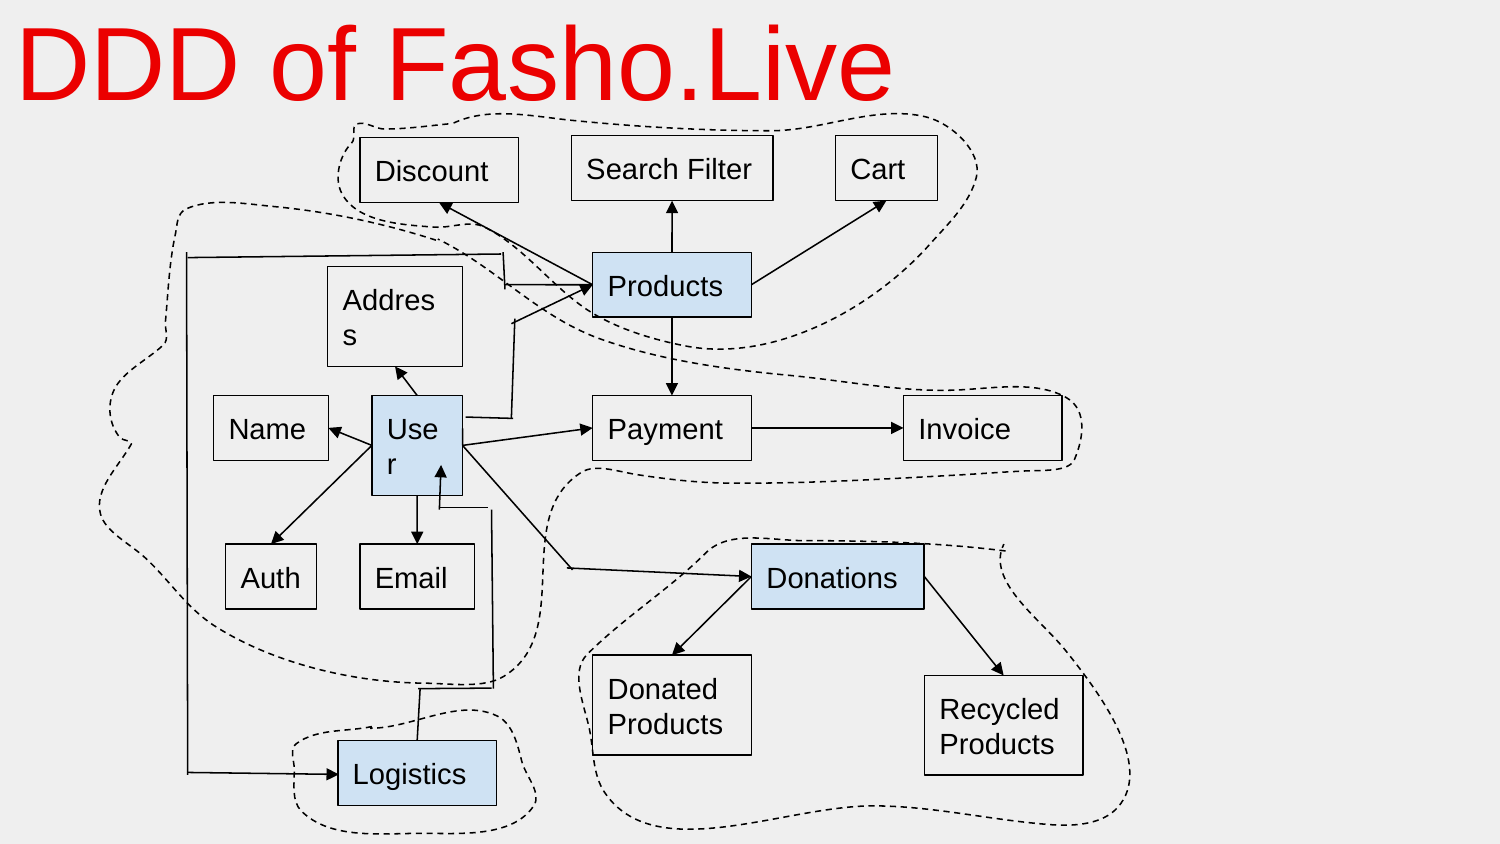

# DDD of Fasho.Live

Search Filter
Cart
Discount

Products
Address
Name
User
Payment
Invoice

Auth
Email
Donations
Donated Products
Recycled Products

Logistics